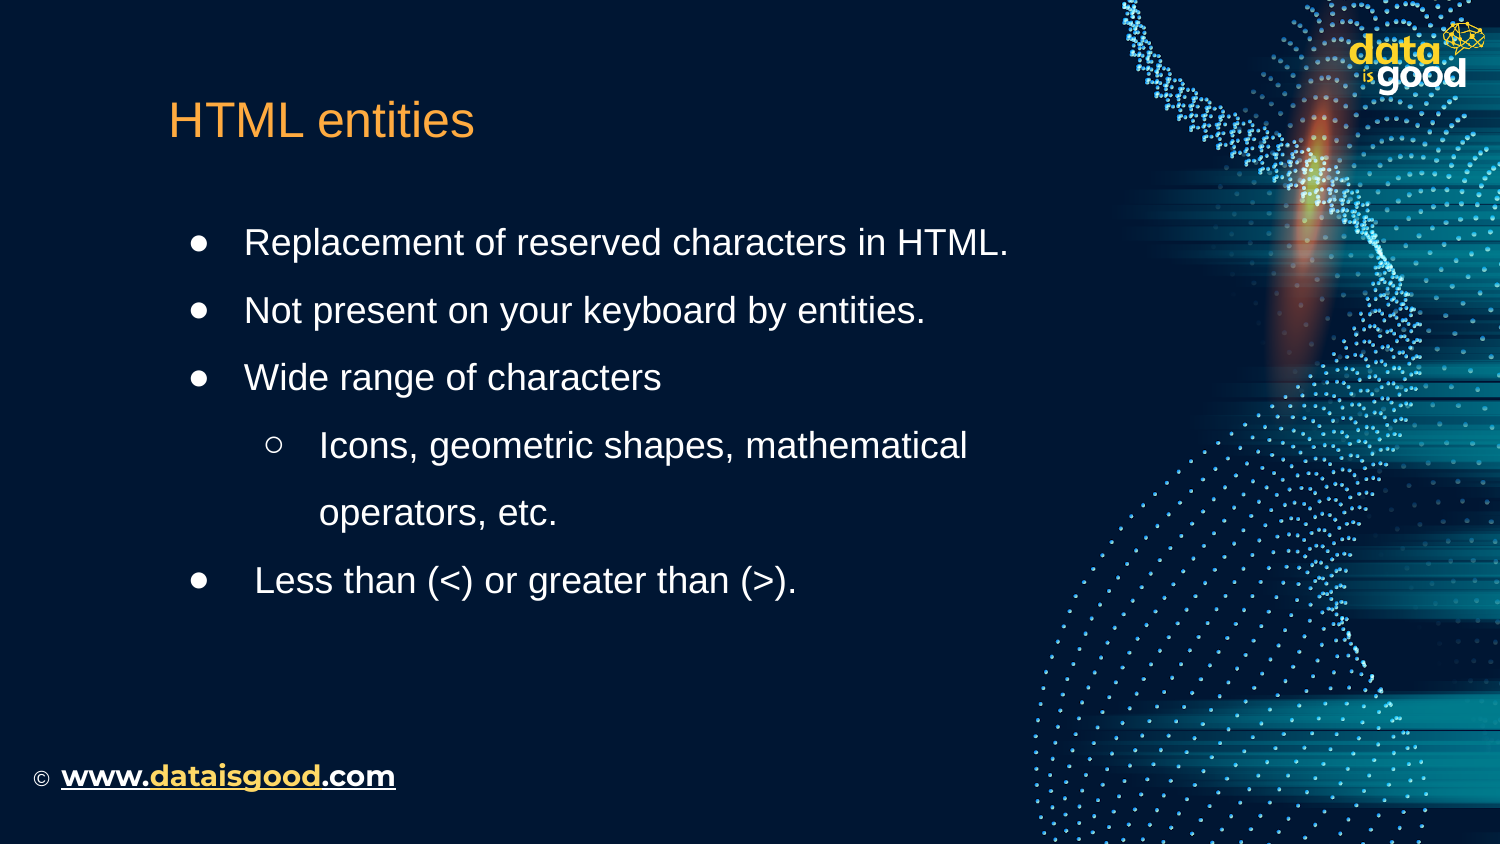

# HTML entities
Replacement of reserved characters in HTML.
Not present on your keyboard by entities.
Wide range of characters
Icons, geometric shapes, mathematical operators, etc.
 Less than (<) or greater than (>).